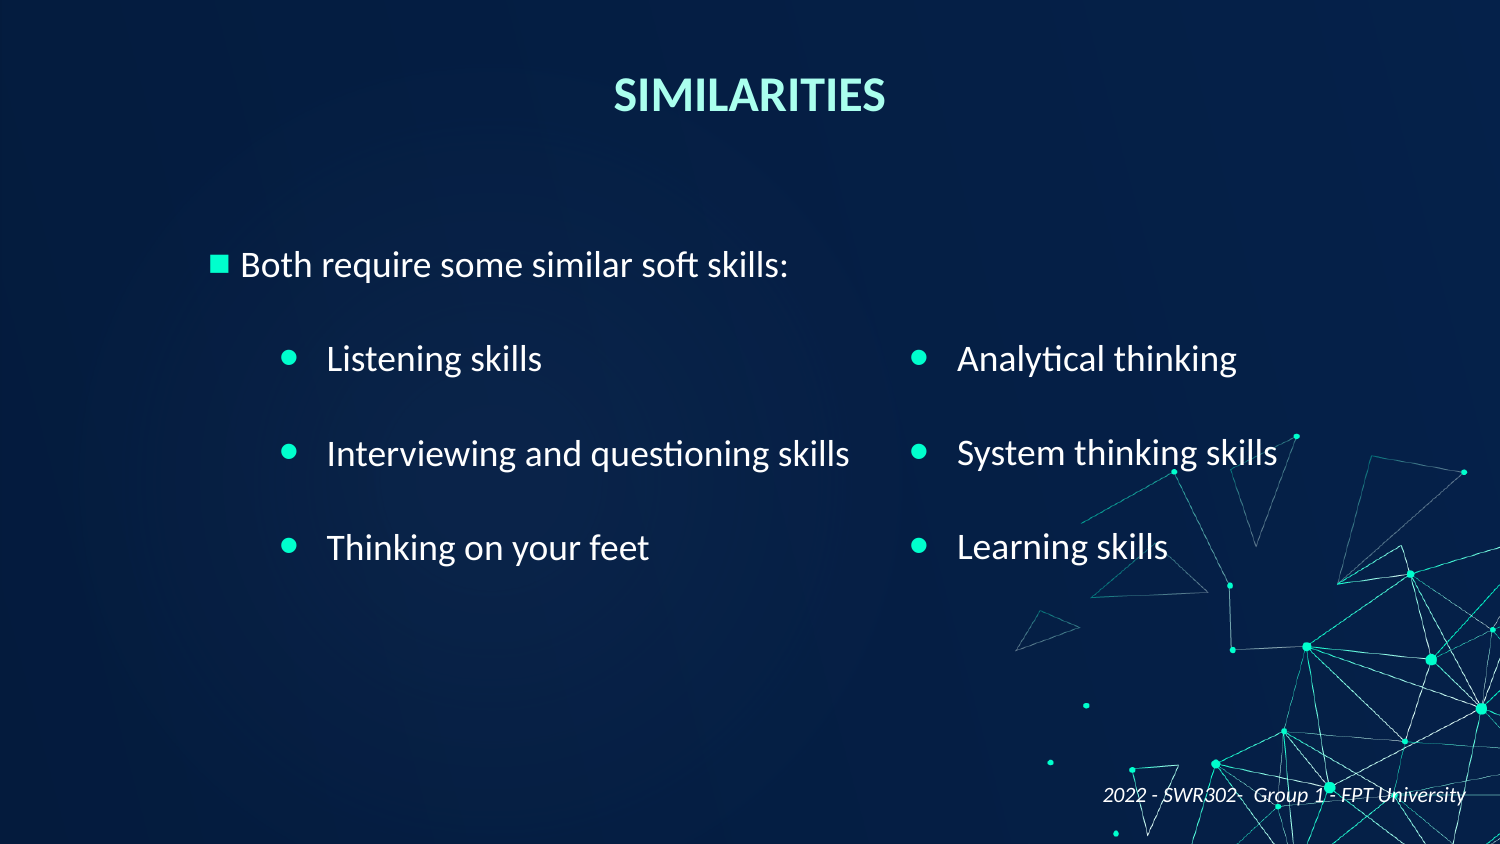

SIMILARITIES
Both require some similar soft skills:
Listening skills
Interviewing and questioning skills
Thinking on your feet

Analytical thinking
System thinking skills
Learning skills